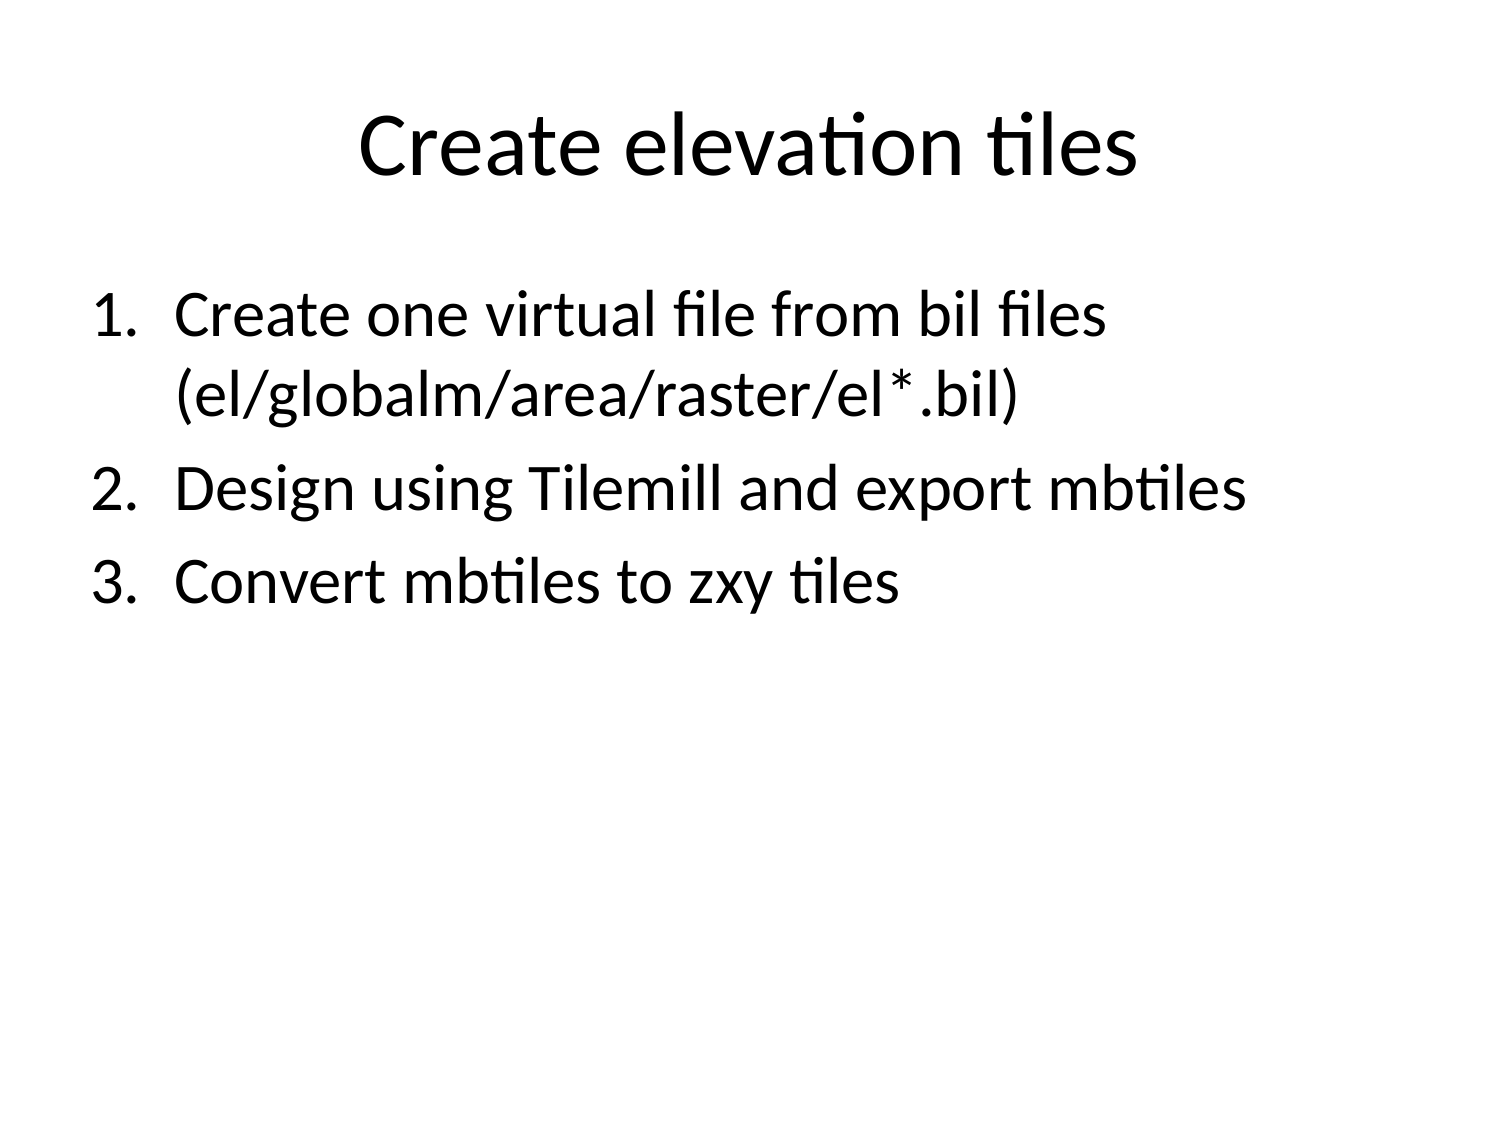

# Create elevation tiles
Create one virtual file from bil files (el/globalm/area/raster/el*.bil)
Design using Tilemill and export mbtiles
Convert mbtiles to zxy tiles